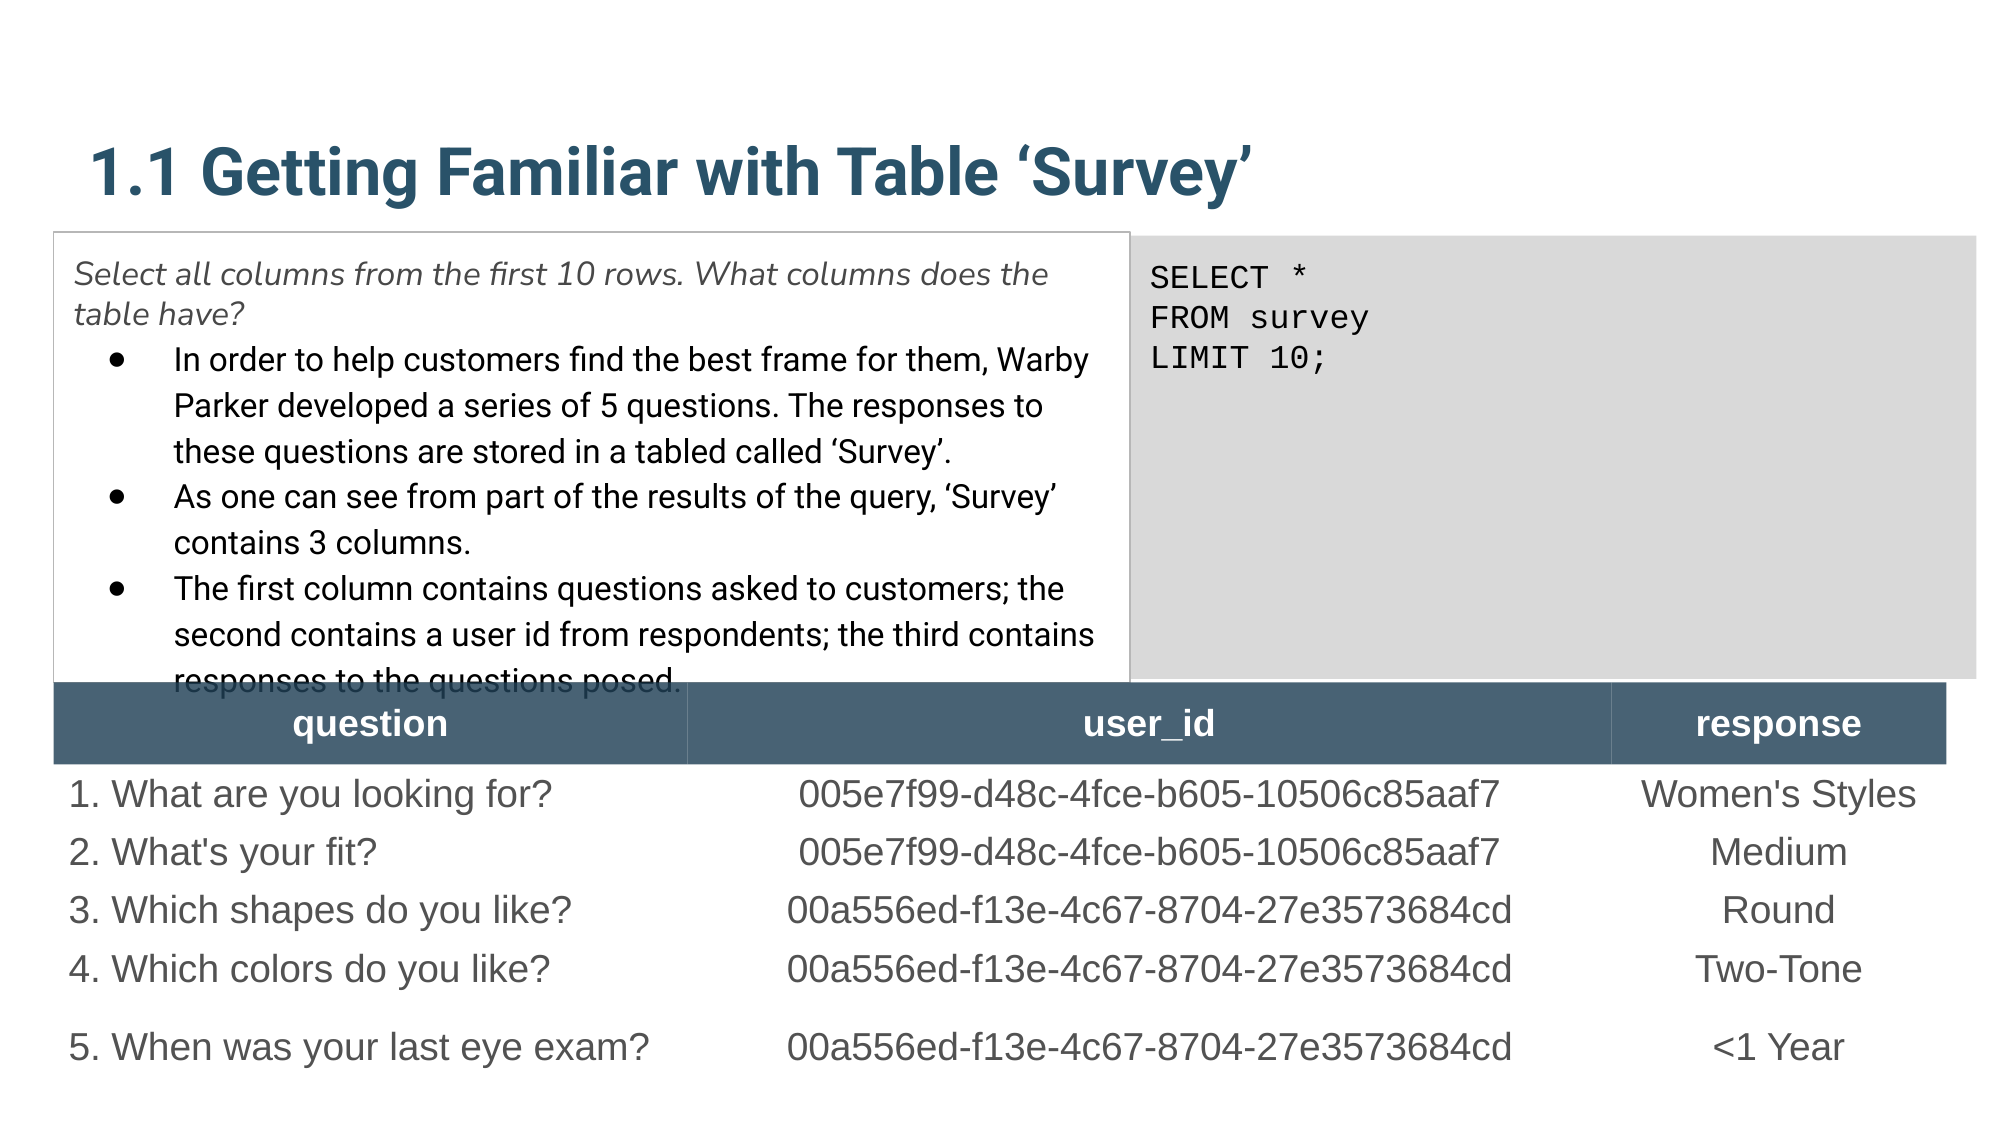

1.1 Getting Familiar with Table ‘Survey’
Select all columns from the first 10 rows. What columns does the table have?
In order to help customers find the best frame for them, Warby Parker developed a series of 5 questions. The responses to these questions are stored in a tabled called ‘Survey’.
As one can see from part of the results of the query, ‘Survey’ contains 3 columns.
The first column contains questions asked to customers; the second contains a user id from respondents; the third contains responses to the questions posed.

SELECT *
FROM survey
LIMIT 10;
| question | user\_id | response |
| --- | --- | --- |
| 1. What are you looking for? | 005e7f99-d48c-4fce-b605-10506c85aaf7 | Women's Styles |
| 2. What's your fit? | 005e7f99-d48c-4fce-b605-10506c85aaf7 | Medium |
| 3. Which shapes do you like? | 00a556ed-f13e-4c67-8704-27e3573684cd | Round |
| 4. Which colors do you like? | 00a556ed-f13e-4c67-8704-27e3573684cd | Two-Tone |
| 5. When was your last eye exam? | 00a556ed-f13e-4c67-8704-27e3573684cd | <1 Year |